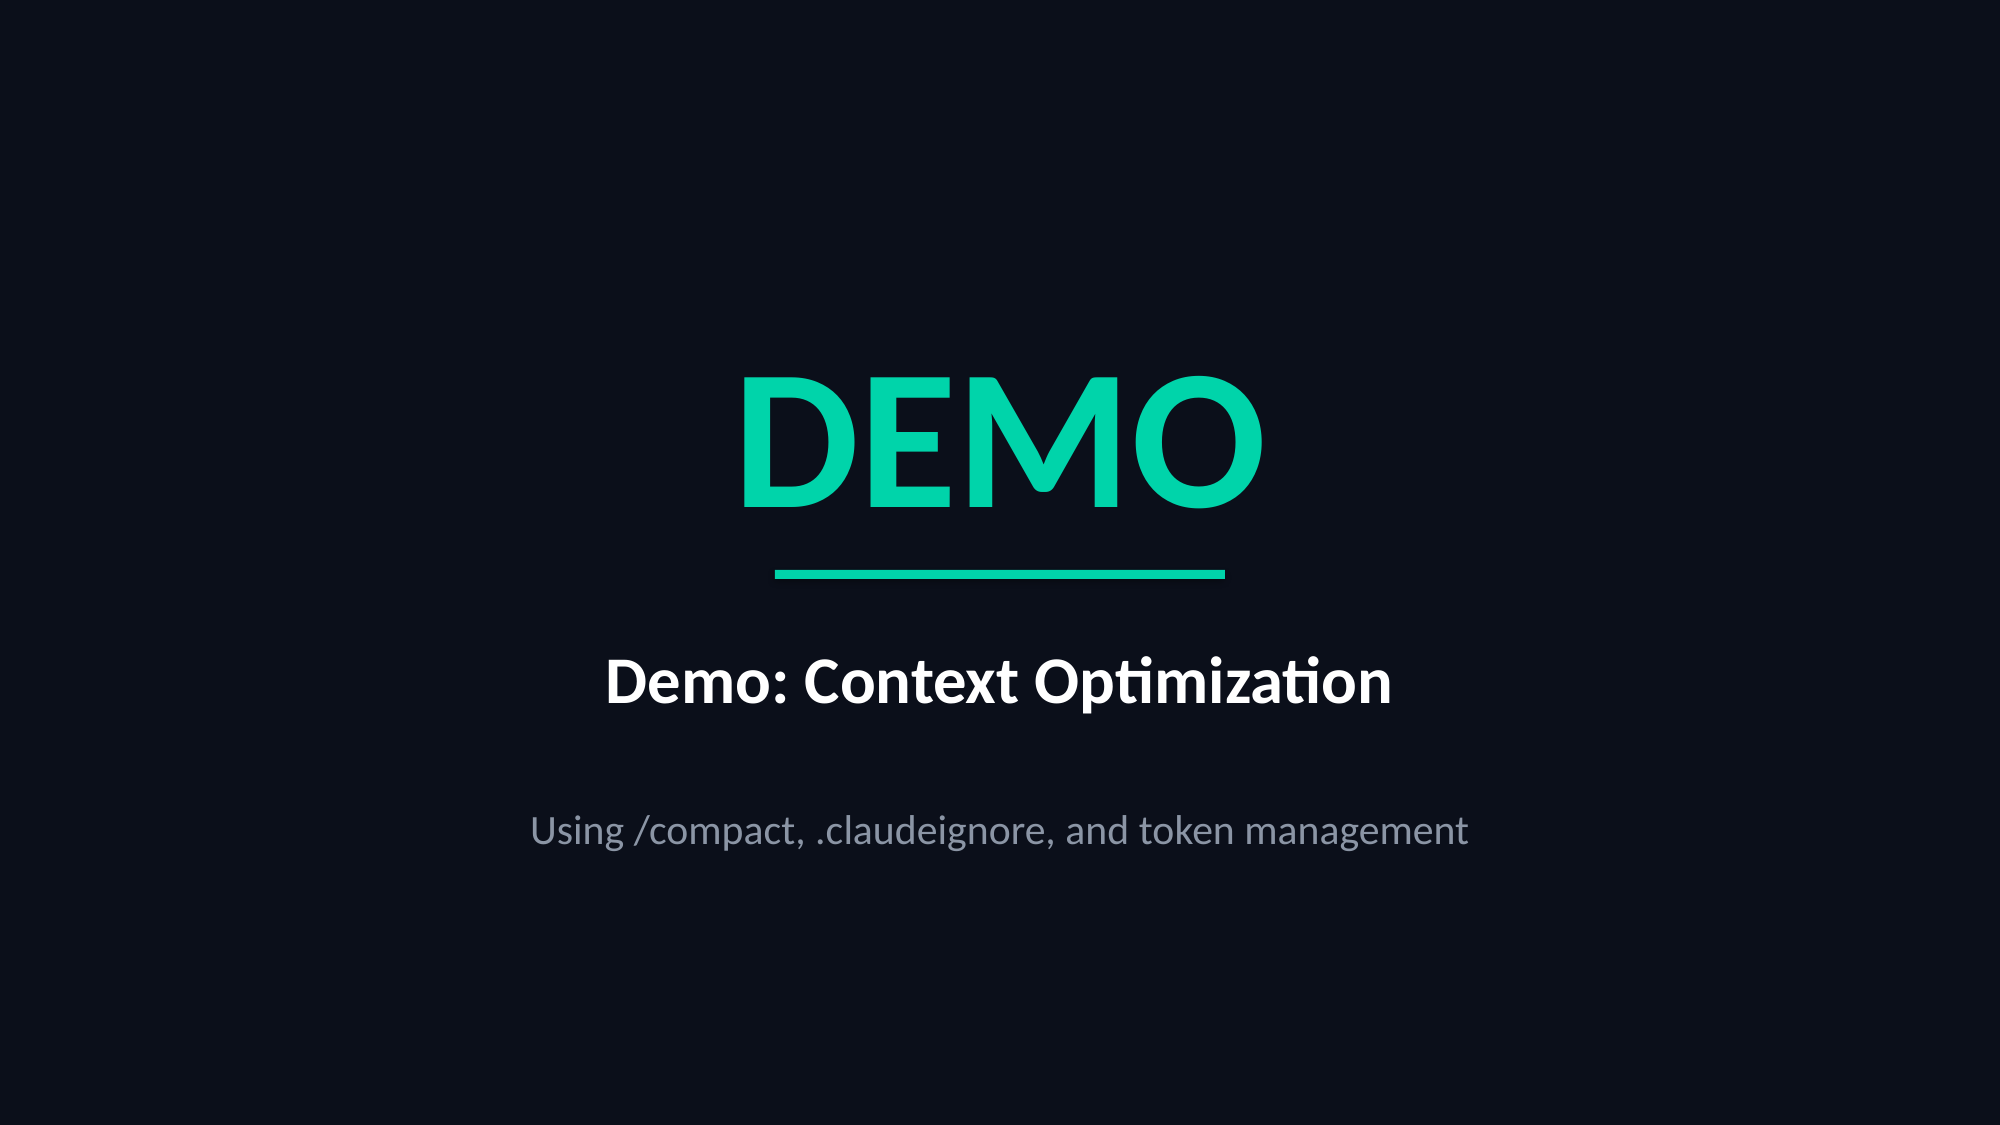

DEMO

Demo: Context Optimization
Using /compact, .claudeignore, and token management